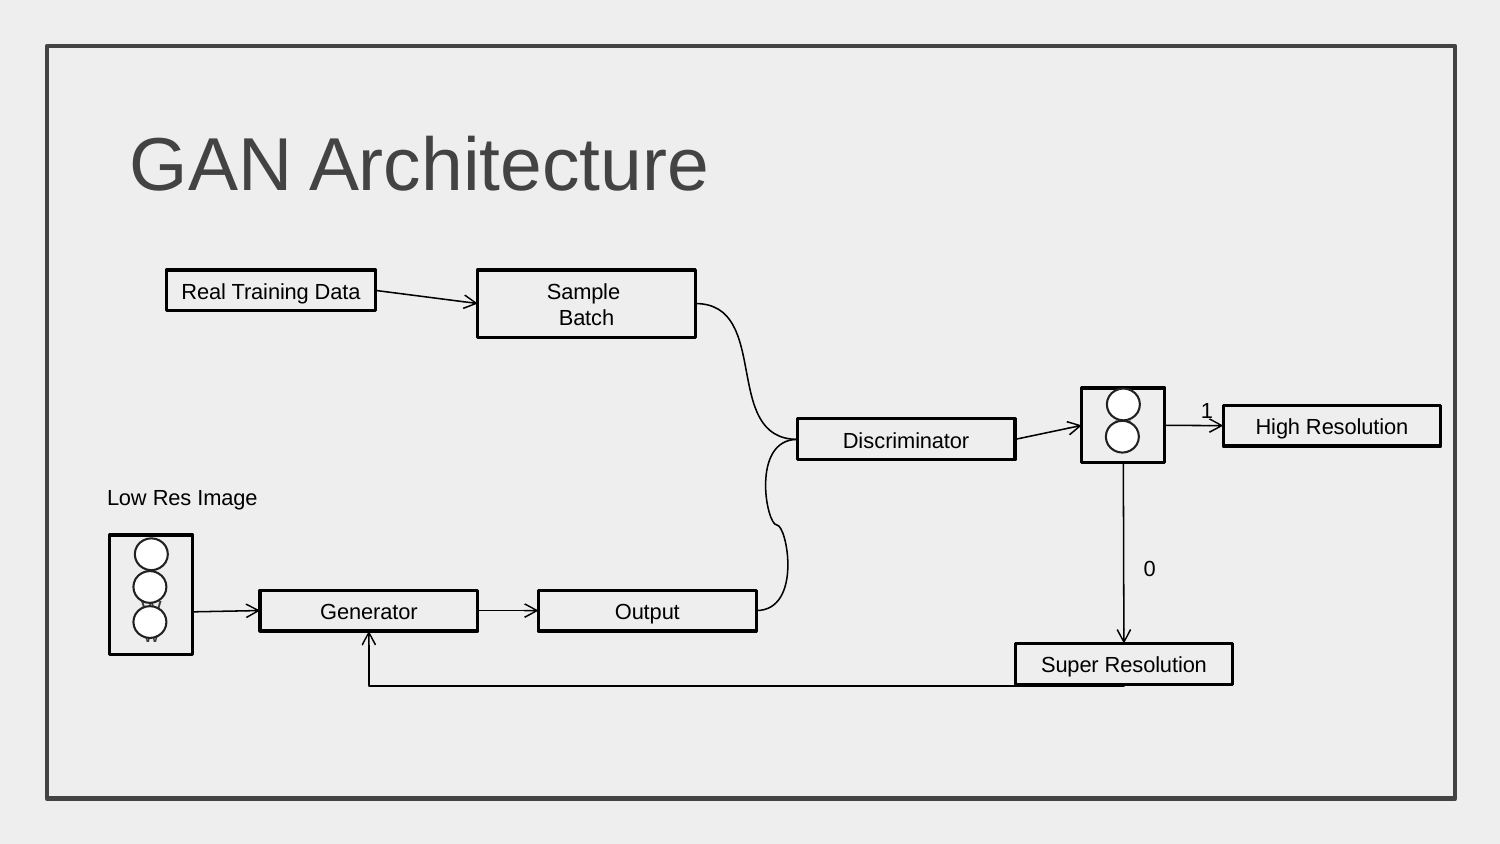

# GAN Architecture
Real Training Data
Sample
Batch
W
W

1
High Resolution
Discriminator

Low Res Image
W
W
W
w

0

Generator
Output

Super Resolution